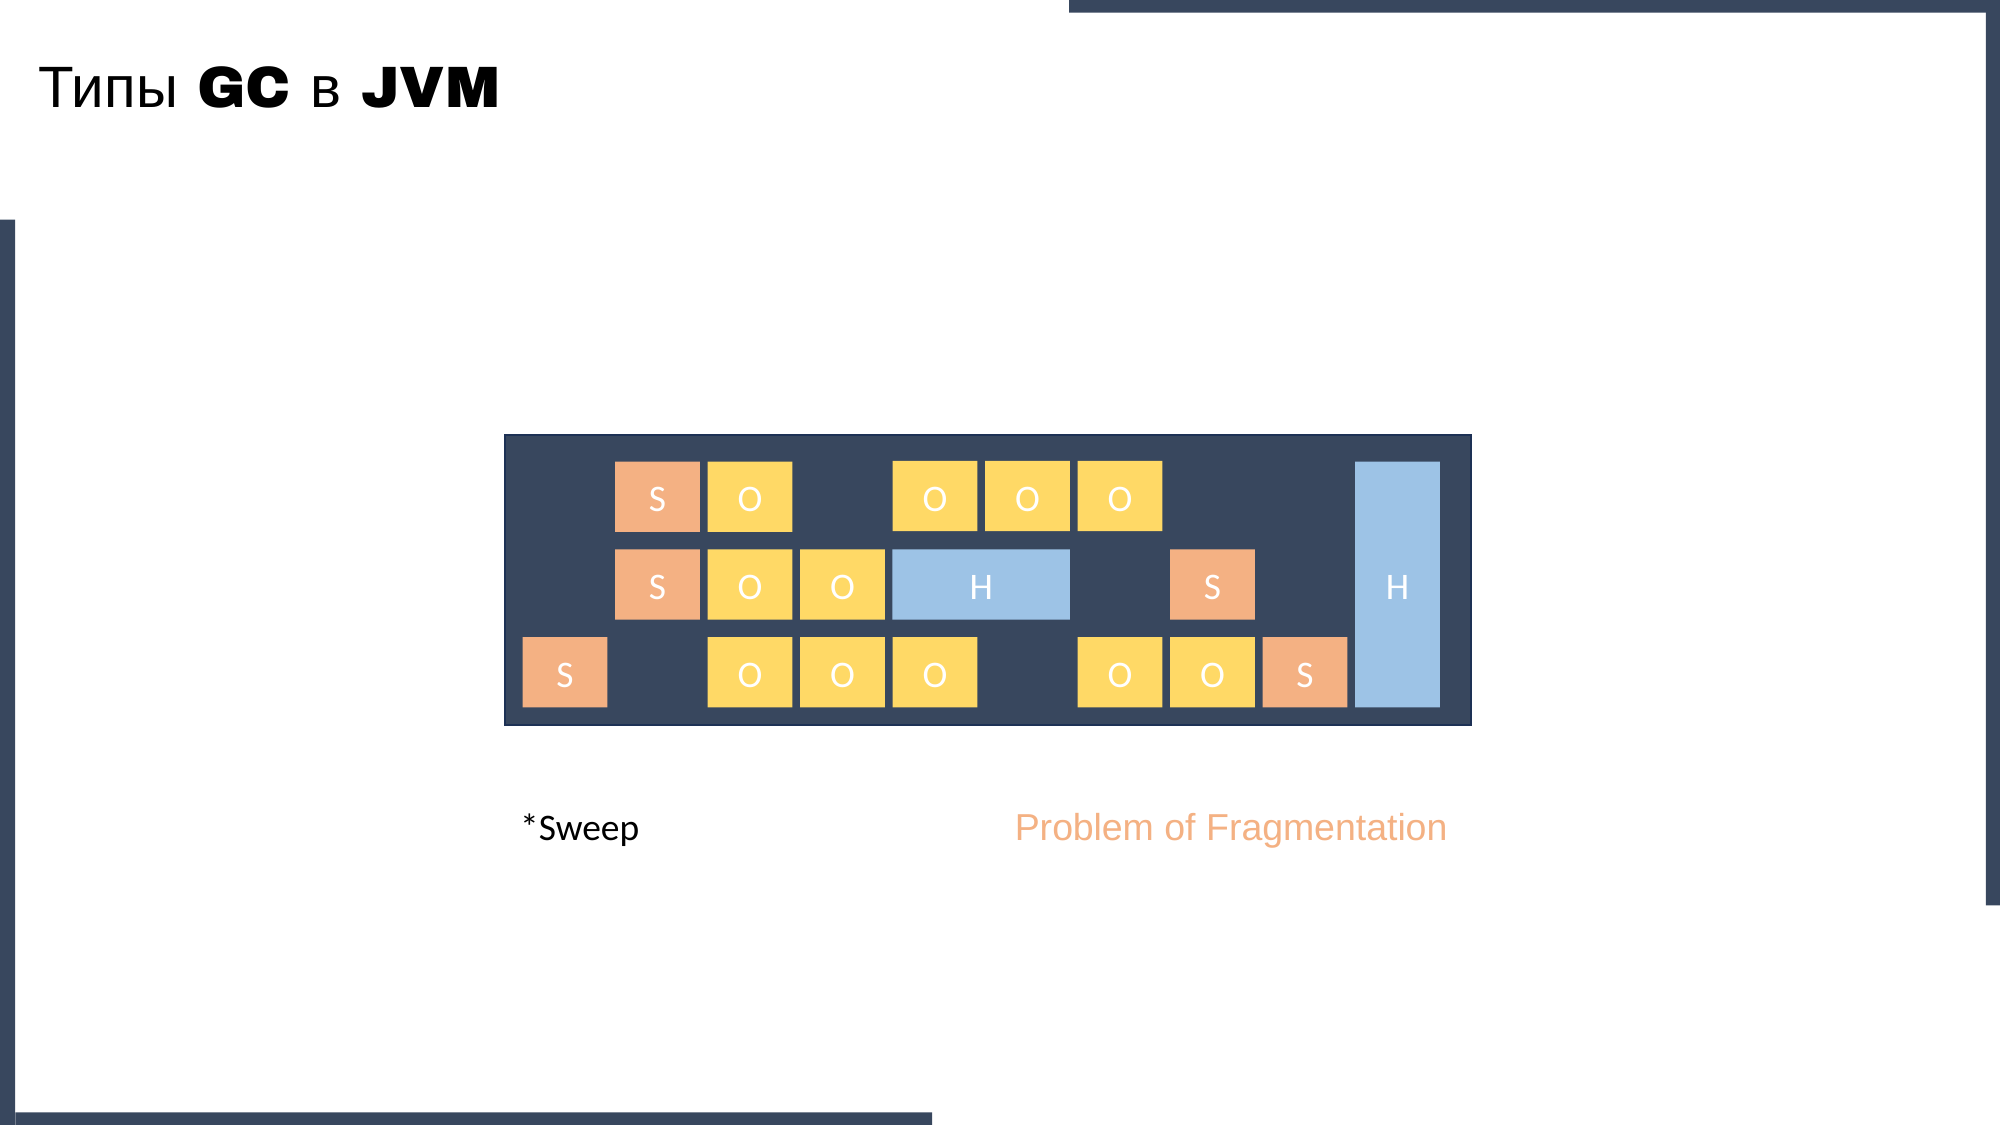

Типы GC в JVM

O
O
O
S
O
H
S
O
O
H
S
S
O
O
O
O
O
S
*Sweep
Problem of Fragmentation